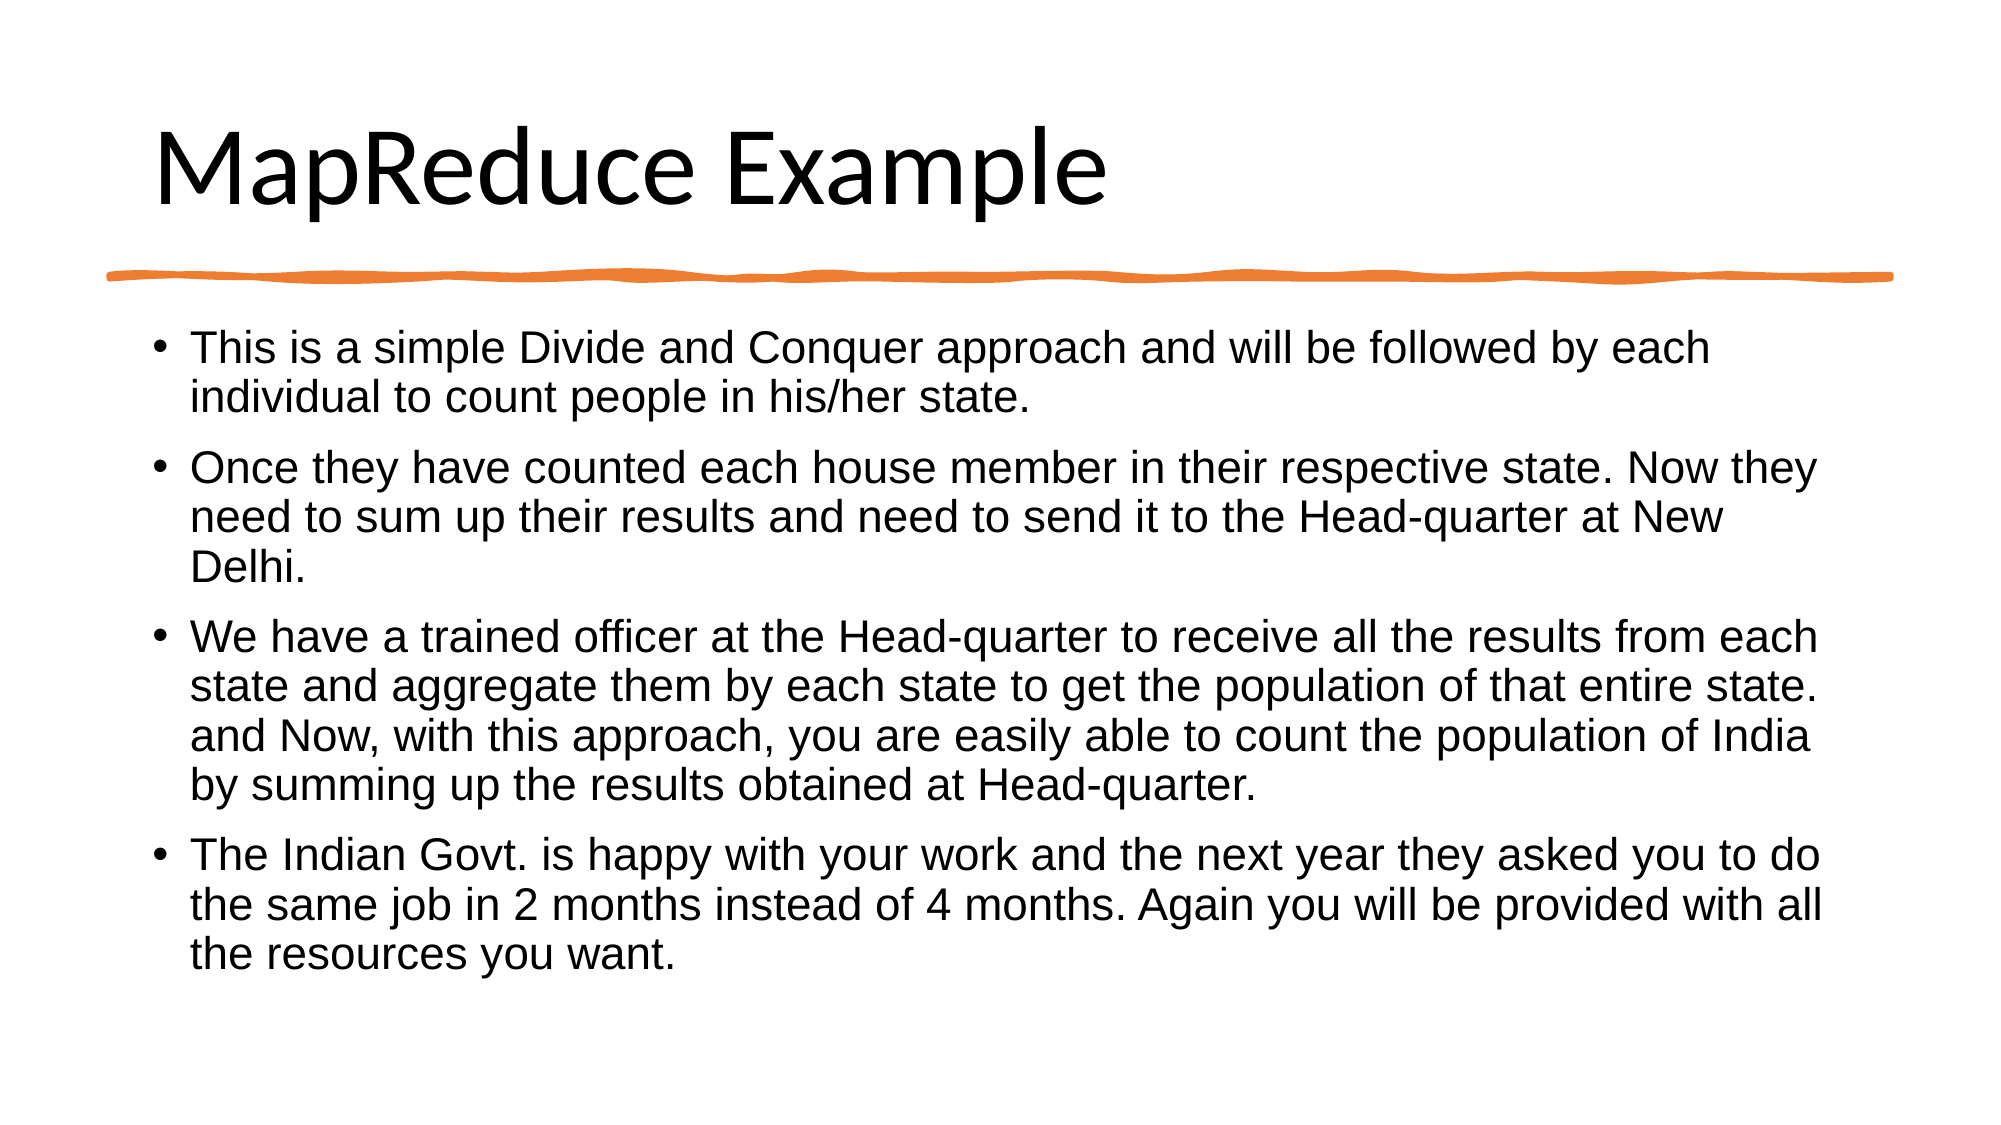

# MapReduce Example

This is a simple Divide and Conquer approach and will be followed by each individual to count people in his/her state.
Once they have counted each house member in their respective state. Now they need to sum up their results and need to send it to the Head-quarter at New Delhi.
We have a trained officer at the Head-quarter to receive all the results from each state and aggregate them by each state to get the population of that entire state. and Now, with this approach, you are easily able to count the population of India by summing up the results obtained at Head-quarter.
The Indian Govt. is happy with your work and the next year they asked you to do the same job in 2 months instead of 4 months. Again you will be provided with all the resources you want.